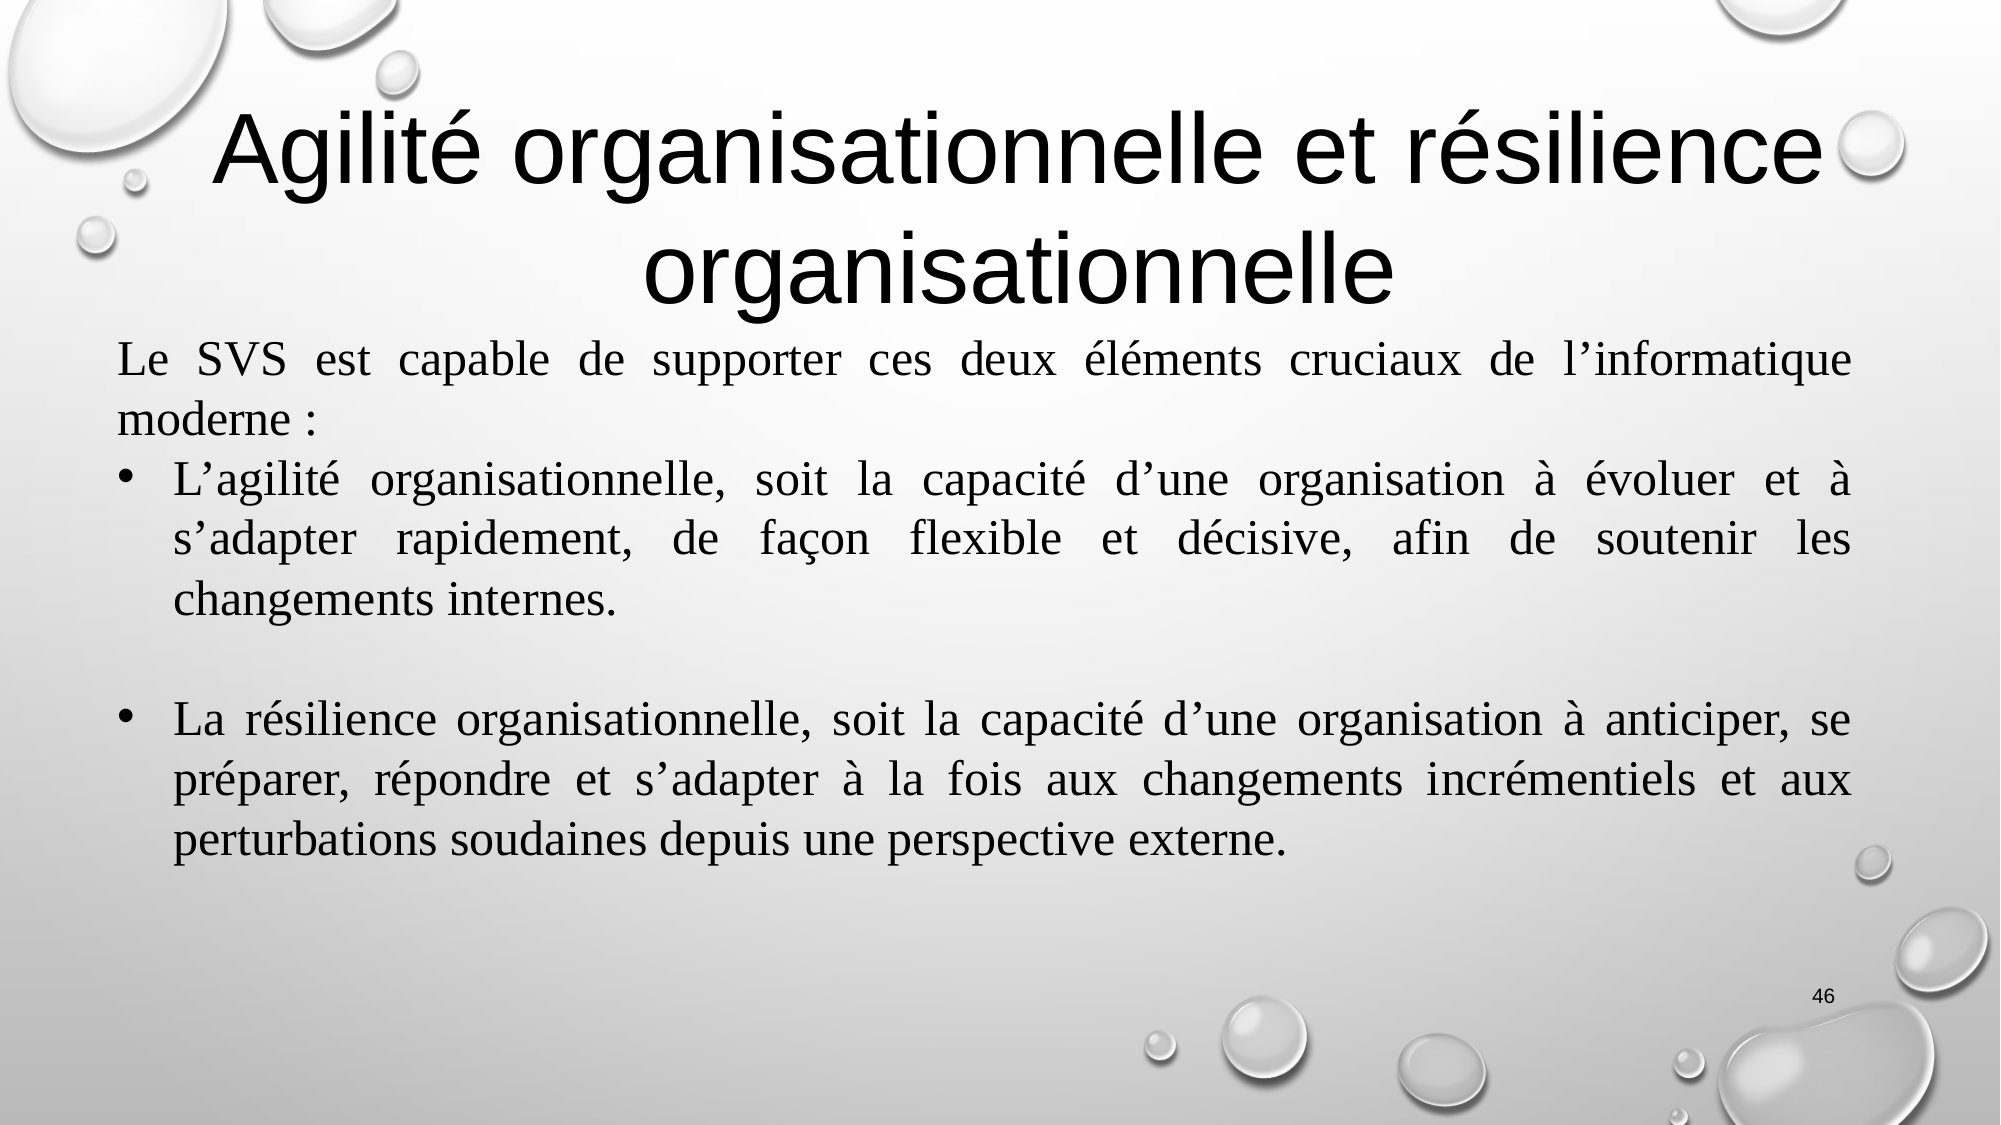

Agilité organisationnelle et résilience organisationnelle
Le SVS est capable de supporter ces deux éléments cruciaux de l’informatique moderne :
L’agilité organisationnelle, soit la capacité d’une organisation à évoluer et à s’adapter rapidement, de façon flexible et décisive, afin de soutenir les changements internes.

La résilience organisationnelle, soit la capacité d’une organisation à anticiper, se préparer, répondre et s’adapter à la fois aux changements incrémentiels et aux perturbations soudaines depuis une perspective externe.

46